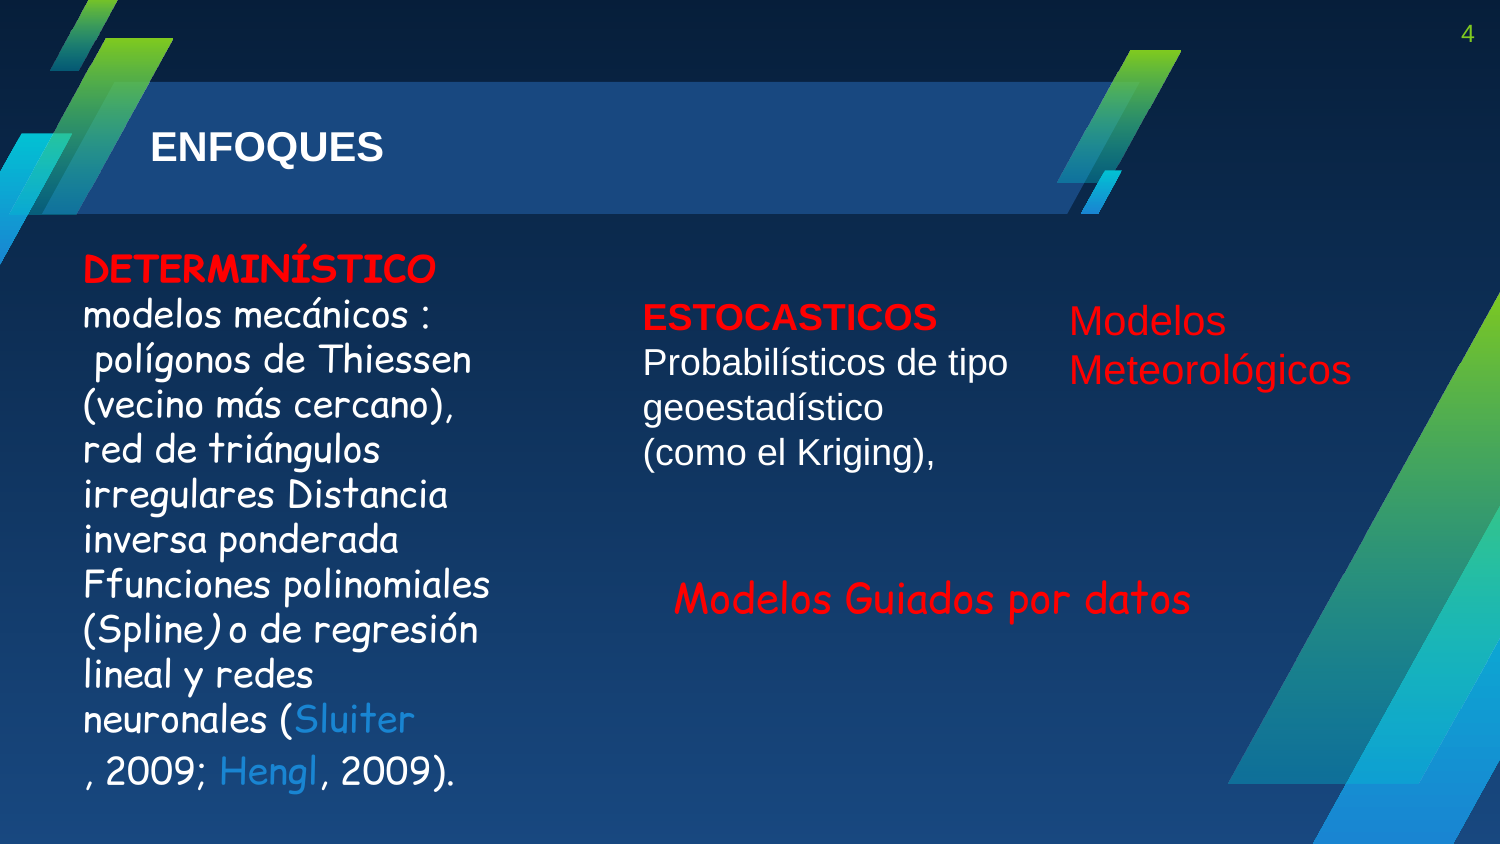

4
# ENFOQUES
DETERMINÍSTICO
modelos mecánicos :
 polígonos de Thiessen (vecino más cercano),
red de triángulos irregulares Distancia inversa ponderada
Ffunciones polinomiales (Spline) o de regresión lineal y redes neuronales (Sluiter, 2009; Hengl, 2009).
ESTOCASTICOS
Probabilísticos de tipo geoestadístico
(como el Kriging),
Modelos Meteorológicos
Modelos Guiados por datos